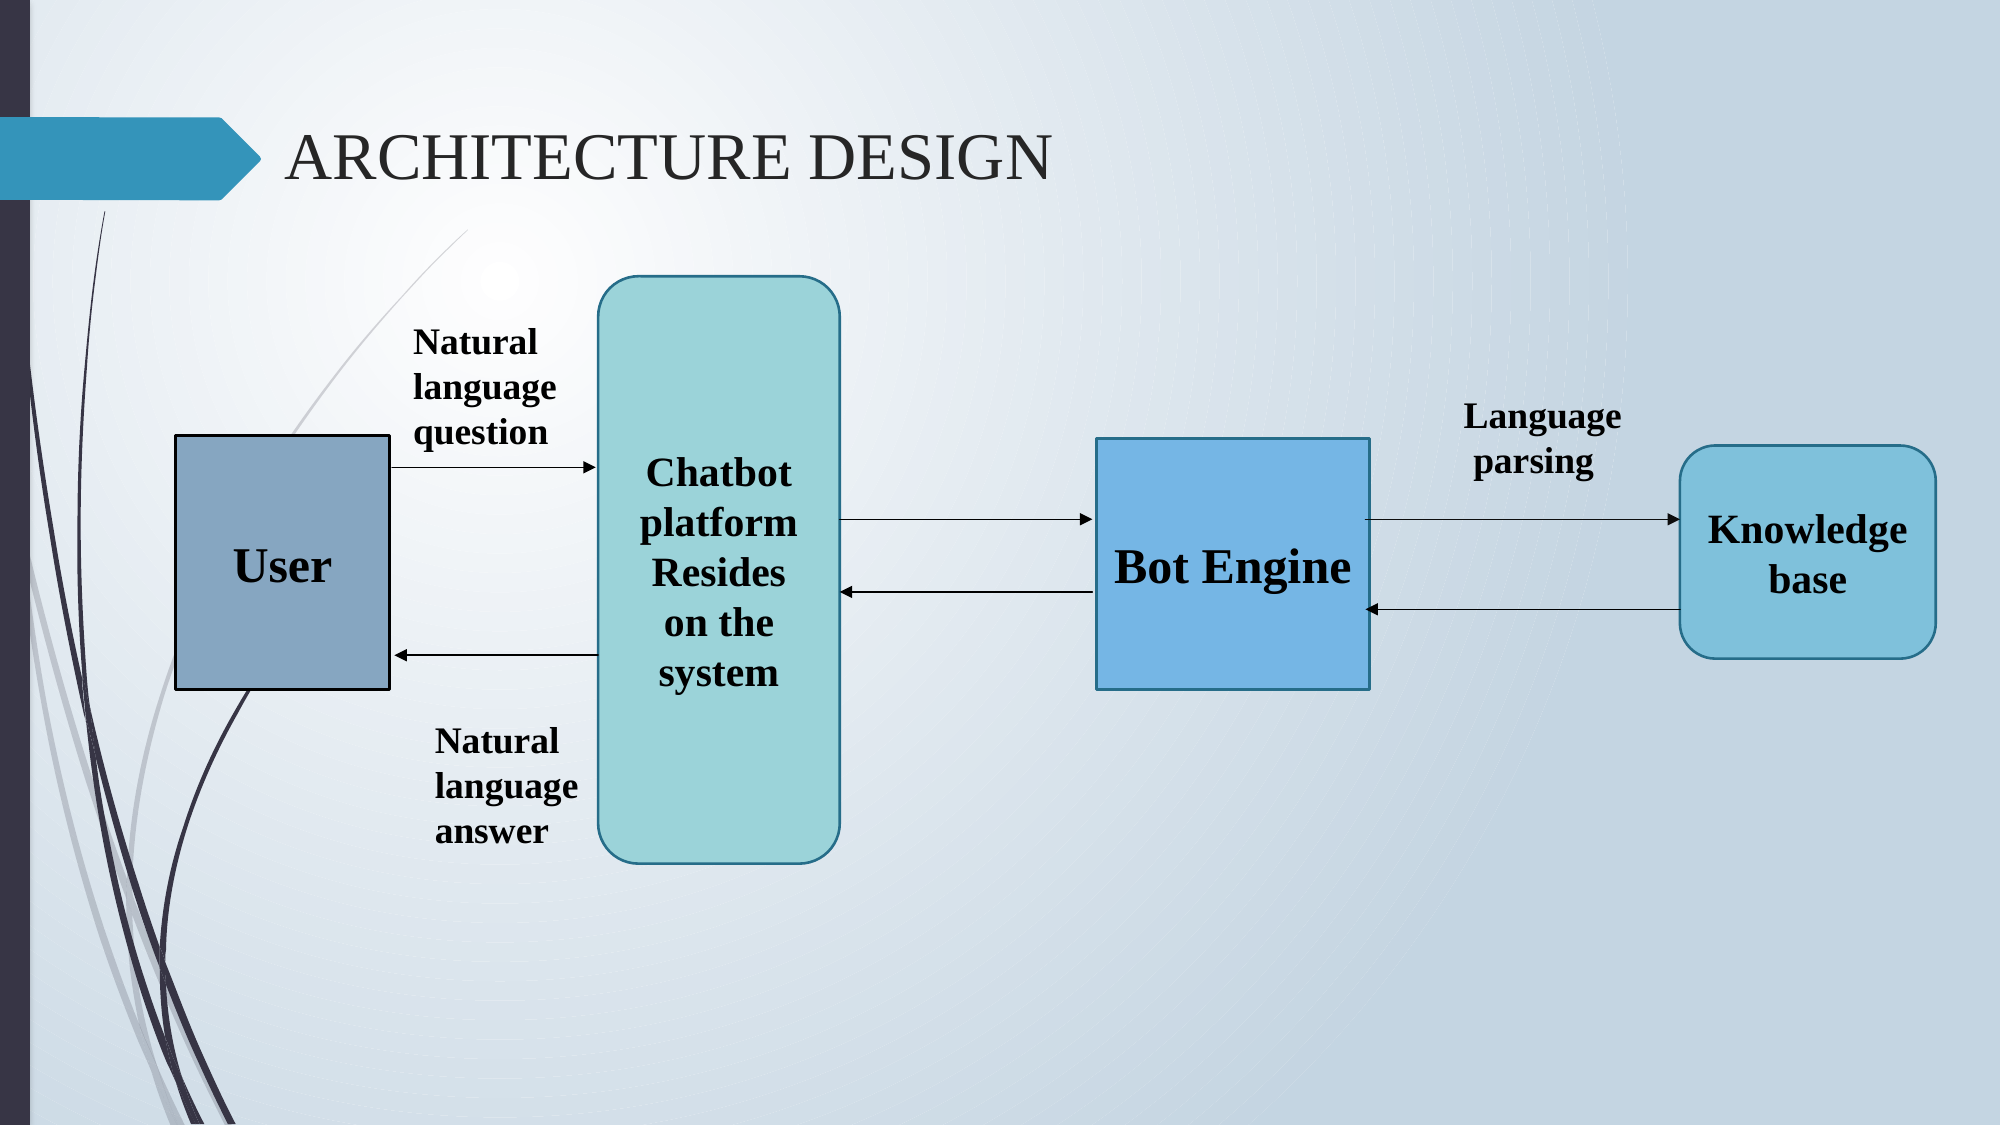

# ARCHITECTURE DESIGN
Chatbot platform
Resides on the system
Natural
language
question
Language
 parsing

User

Bot Engine
Knowledge
base
Natural
language
answer